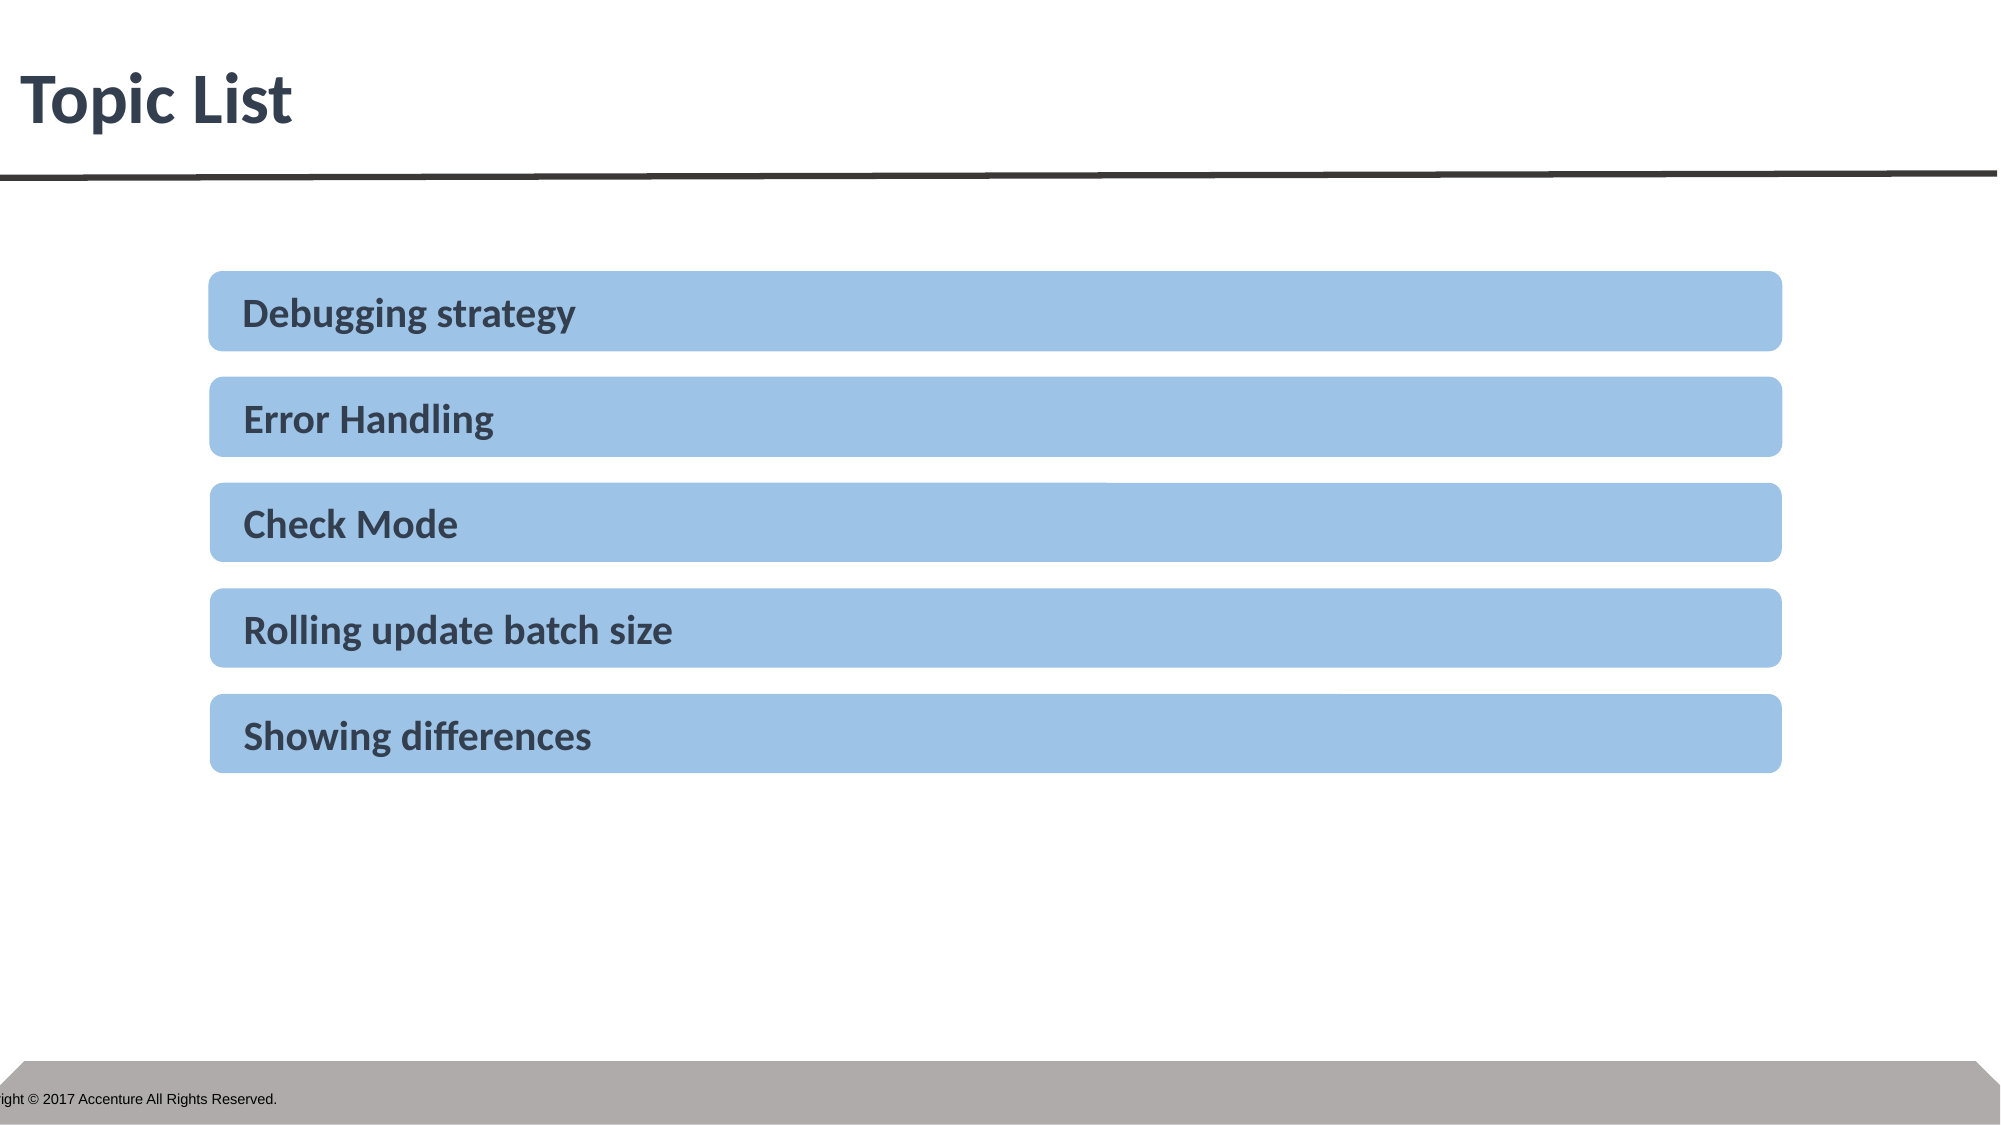

# Topic List
Debugging strategy
Error Handling
Check Mode
Rolling update batch size
Showing differences